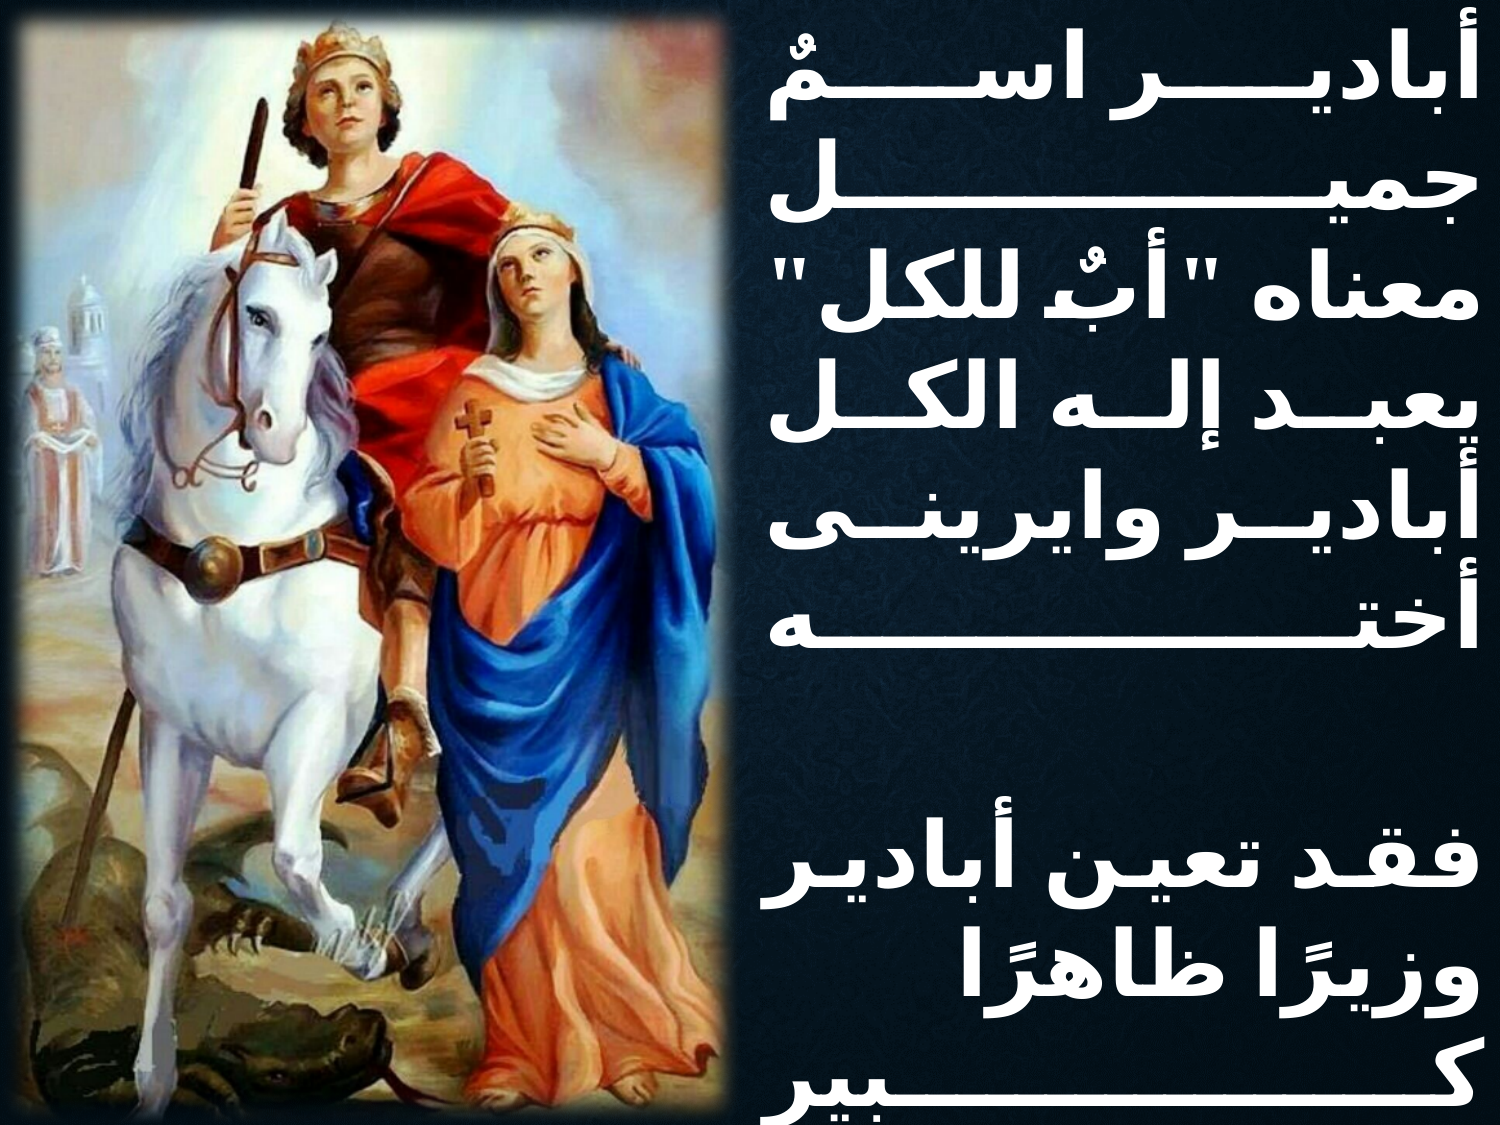

أبادير اسمٌ جميل
معناه "أبٌ للكل"
يعبد إله الكل
أبادير وايرينى أخته
فقد تعين أبادير
وزيرًا ظاهرًا كبير
حسبَ القصد والتدبير
أبادير وايرينى أخته